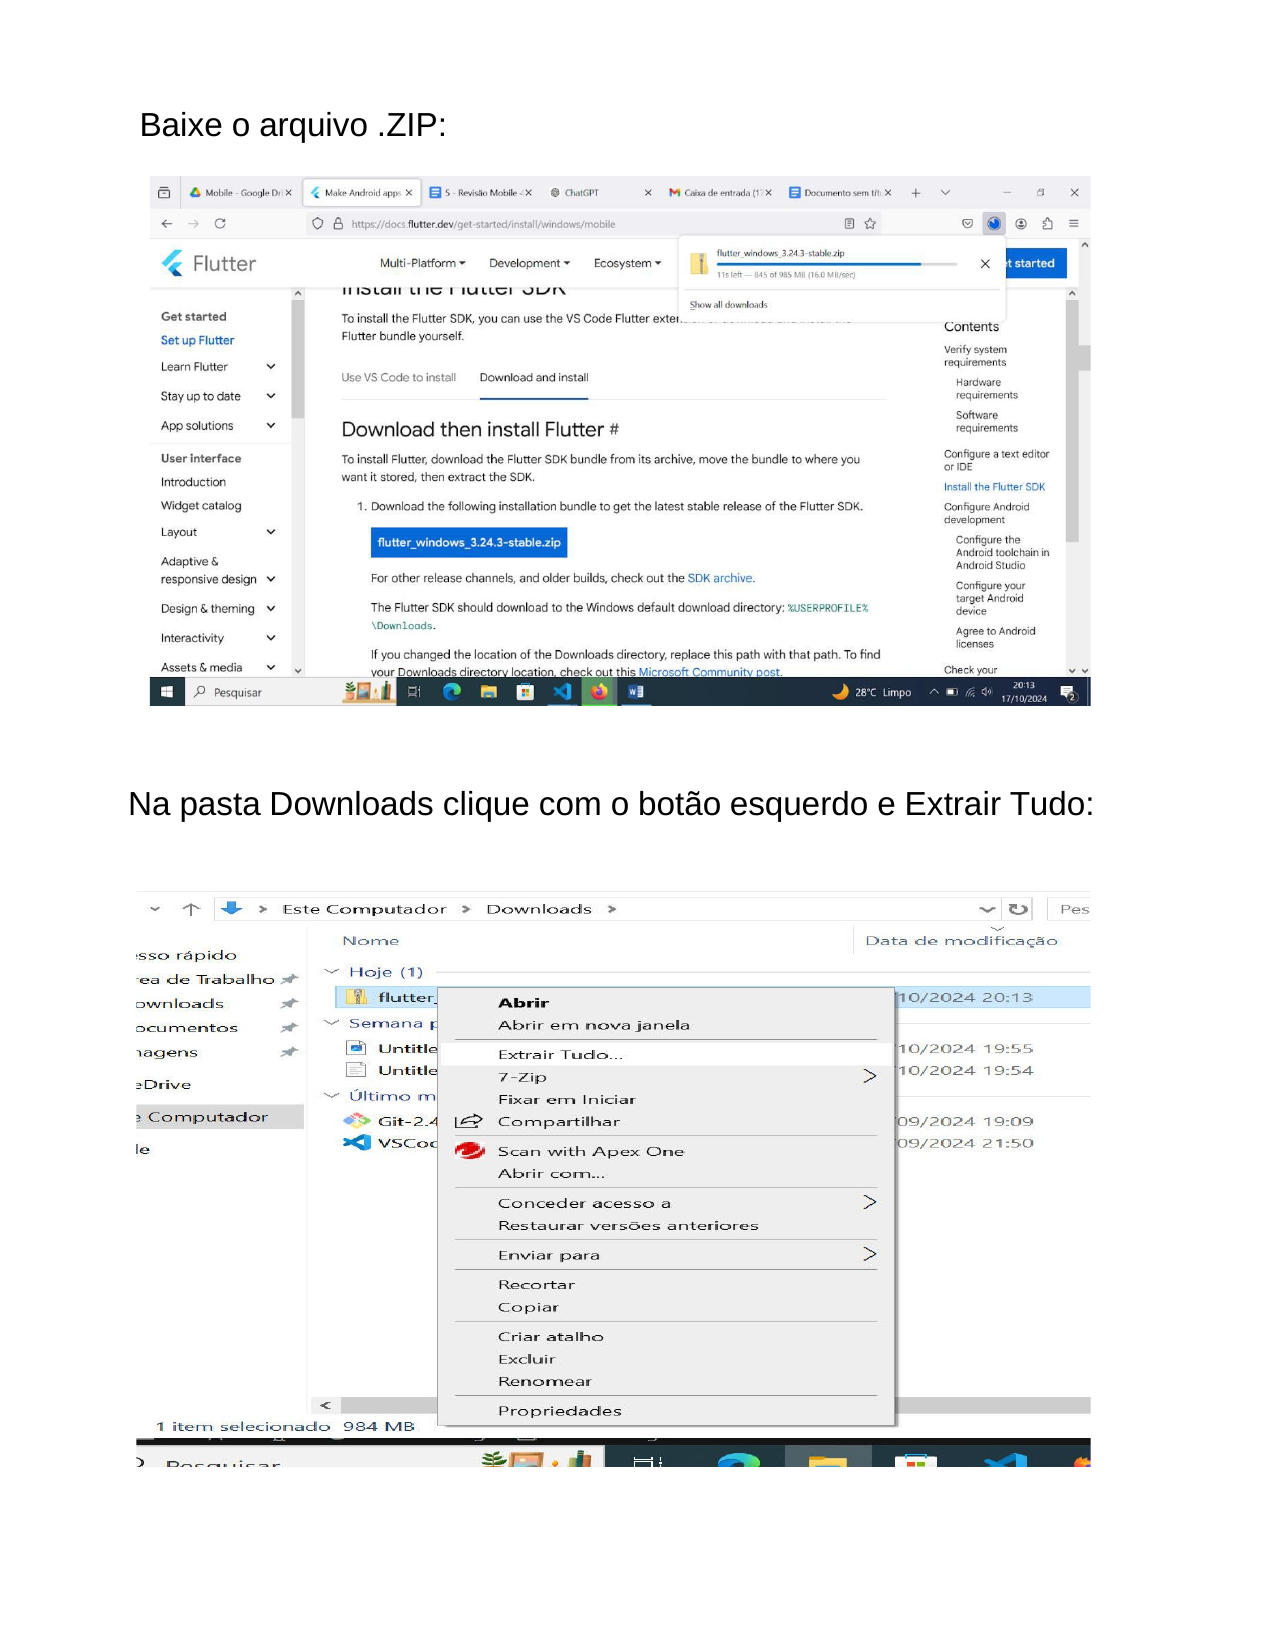

Baixe o arquivo .ZIP:

Na pasta Downloads clique com o botão esquerdo e Extrair Tudo: